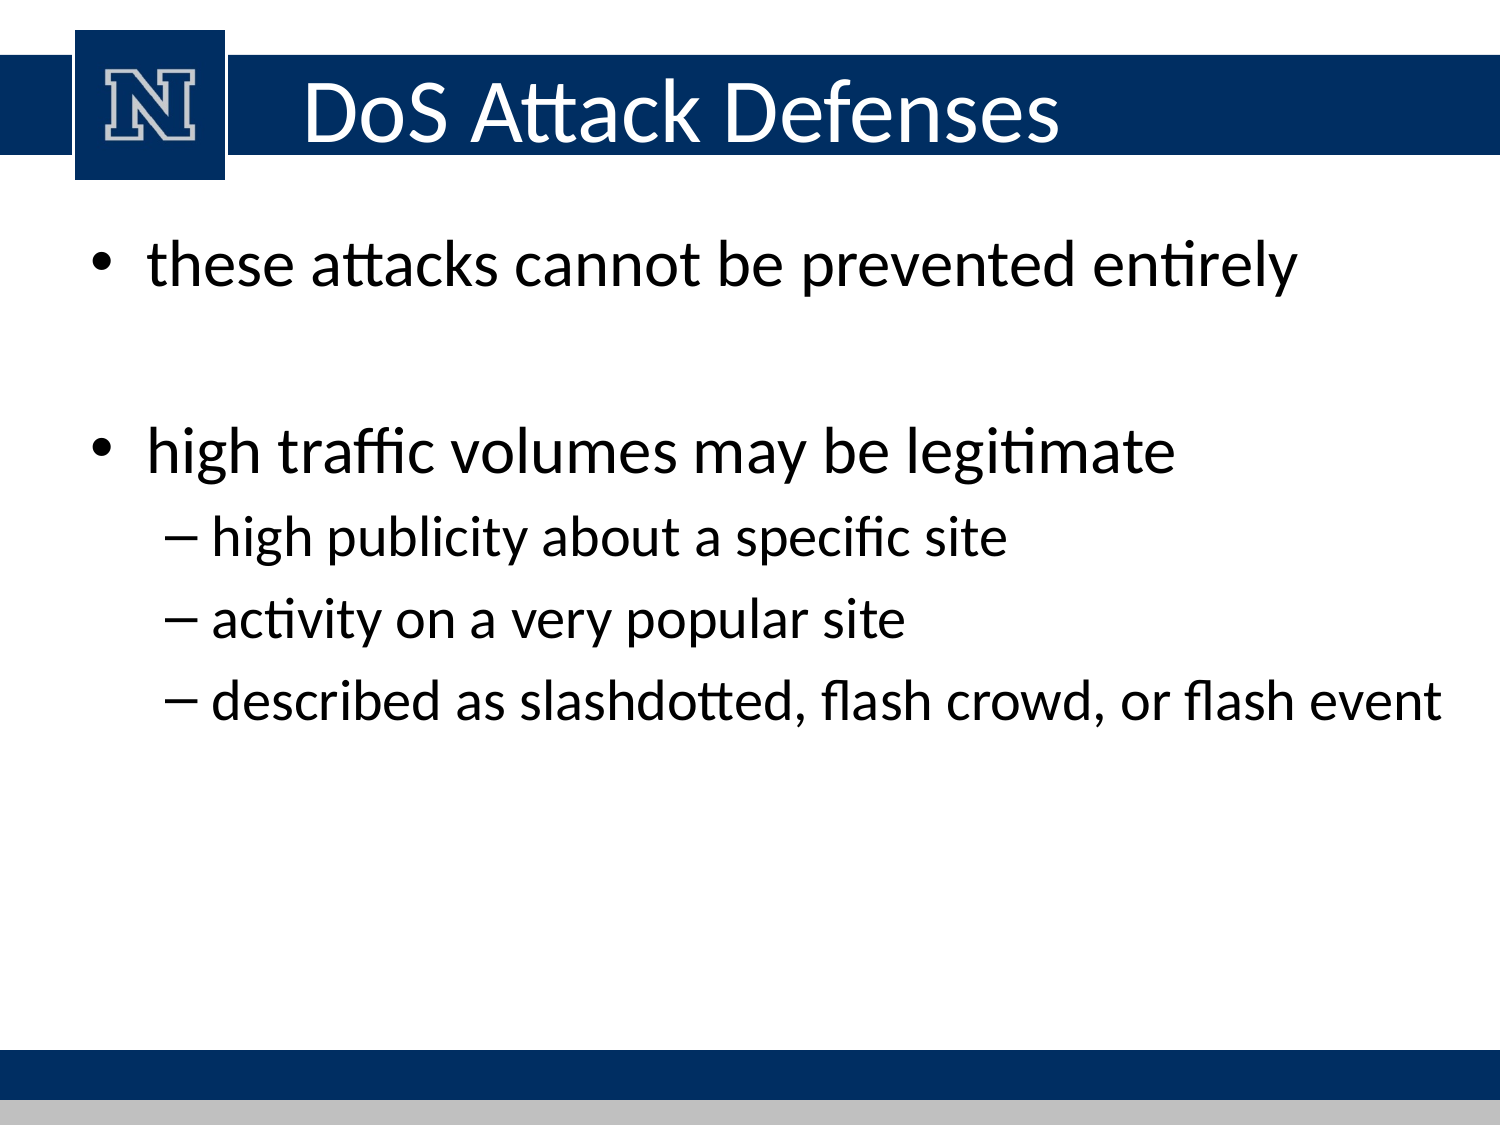

# DoS Attack Defenses
these attacks cannot be prevented entirely

high traffic volumes may be legitimate
high publicity about a specific site
activity on a very popular site
described as slashdotted, flash crowd, or flash event